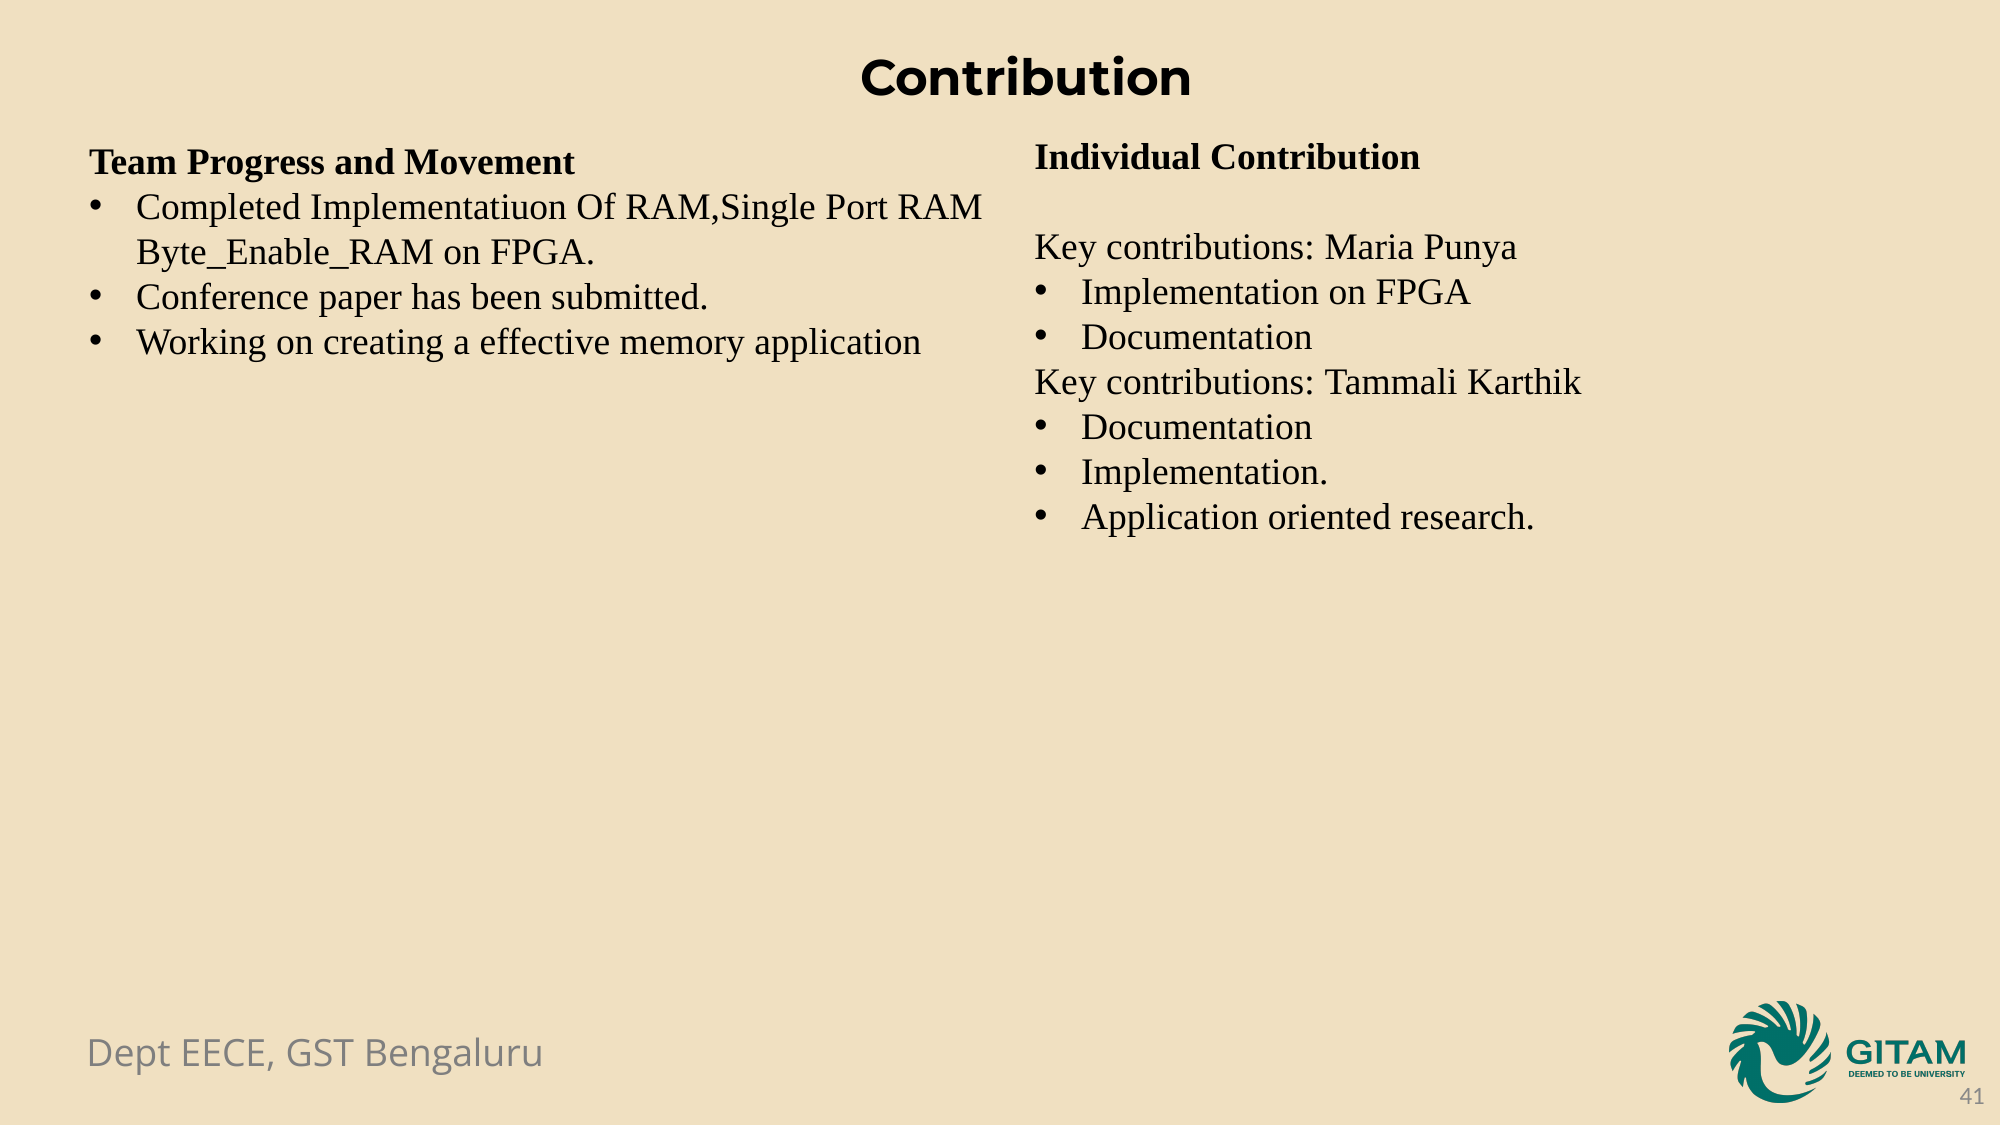

Contribution
Individual Contribution

Key contributions: Maria Punya
Implementation on FPGA
Documentation
Key contributions: Tammali Karthik
Documentation
Implementation.
Application oriented research.

Team Progress and Movement
Completed Implementatiuon Of RAM,Single Port RAM Byte_Enable_RAM on FPGA.
Conference paper has been submitted.
Working on creating a effective memory application
41